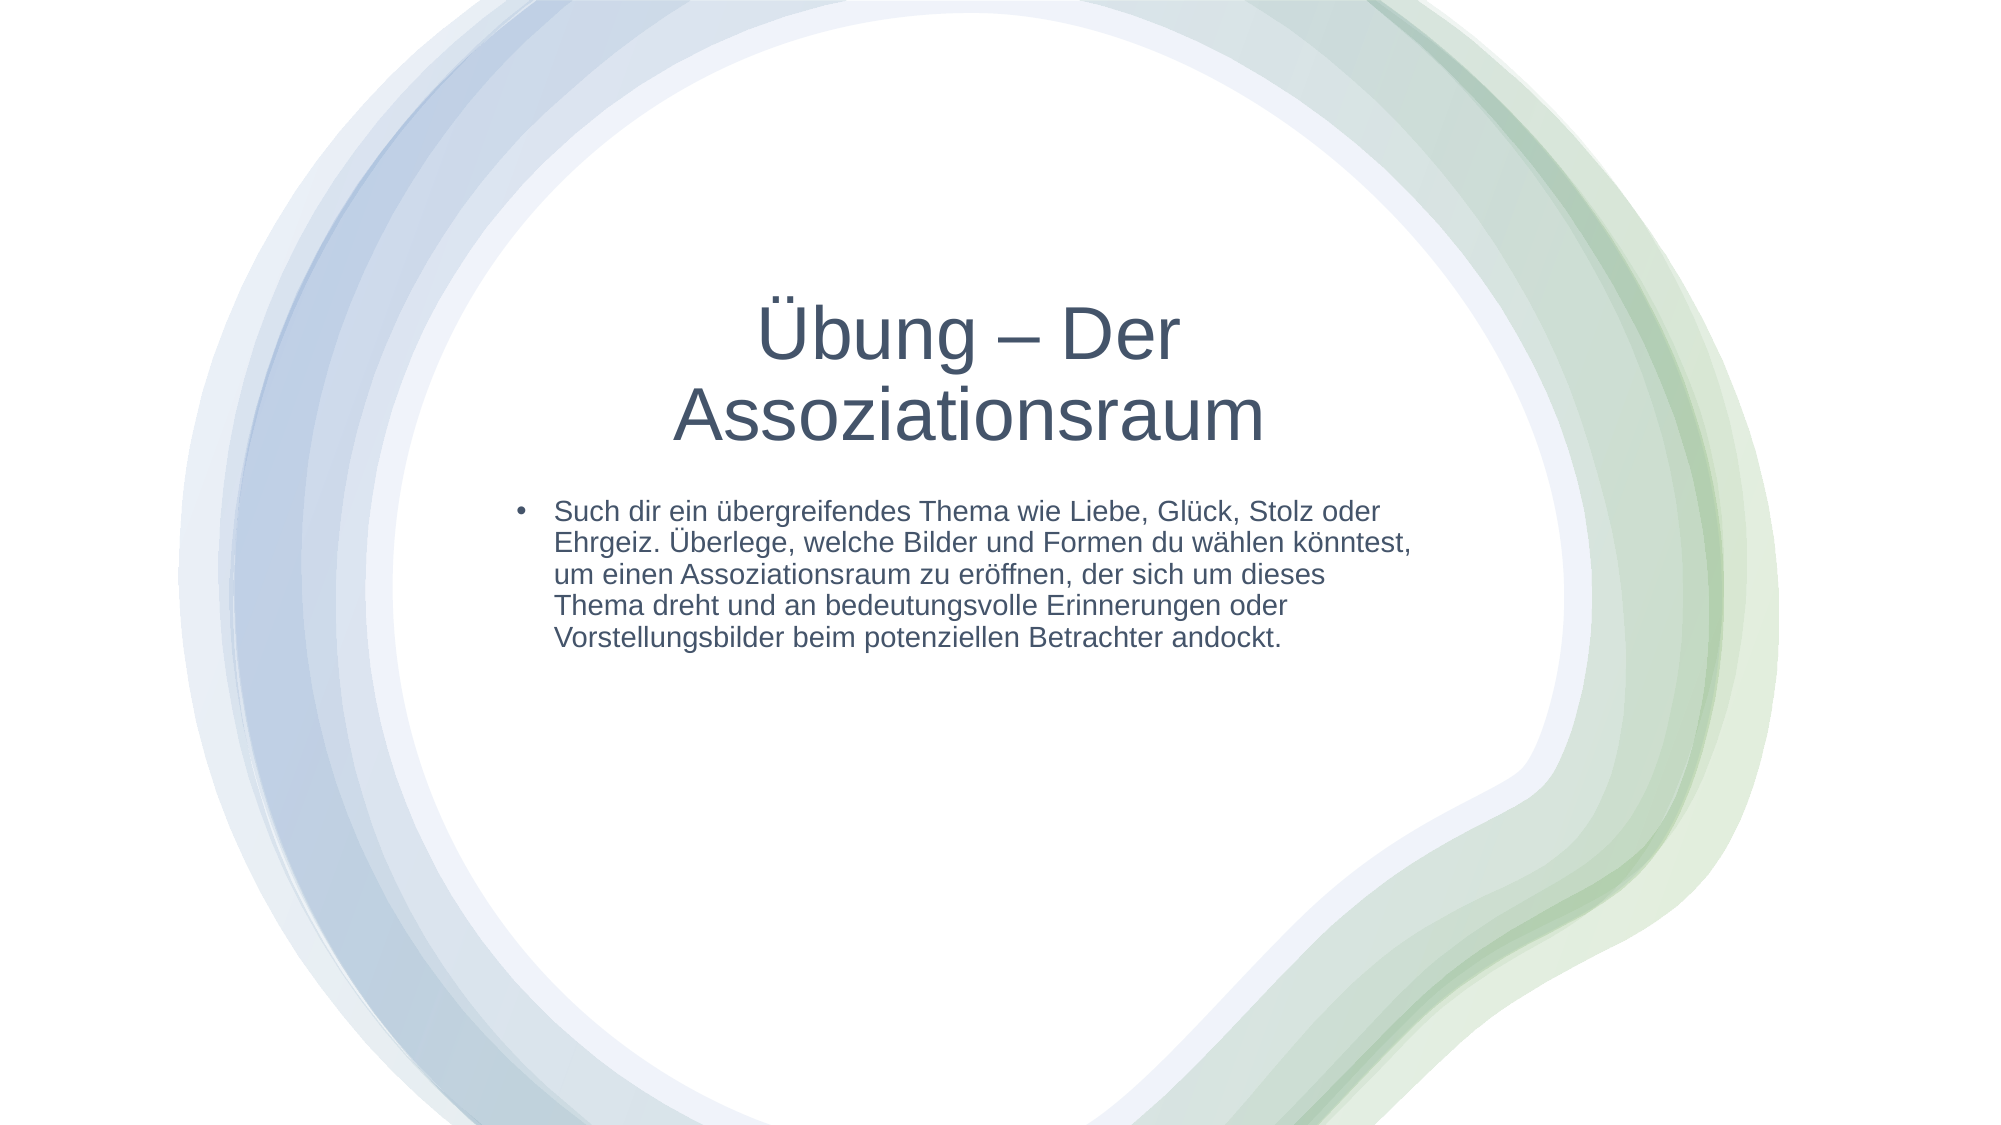

# Übung – Der Assoziationsraum
Such dir ein übergreifendes Thema wie Liebe, Glück, Stolz oder Ehrgeiz. Überlege, welche Bilder und Formen du wählen könntest, um einen Assoziationsraum zu eröffnen, der sich um dieses Thema dreht und an bedeutungsvolle Erinnerungen oder Vorstellungsbilder beim potenziellen Betrachter andockt.